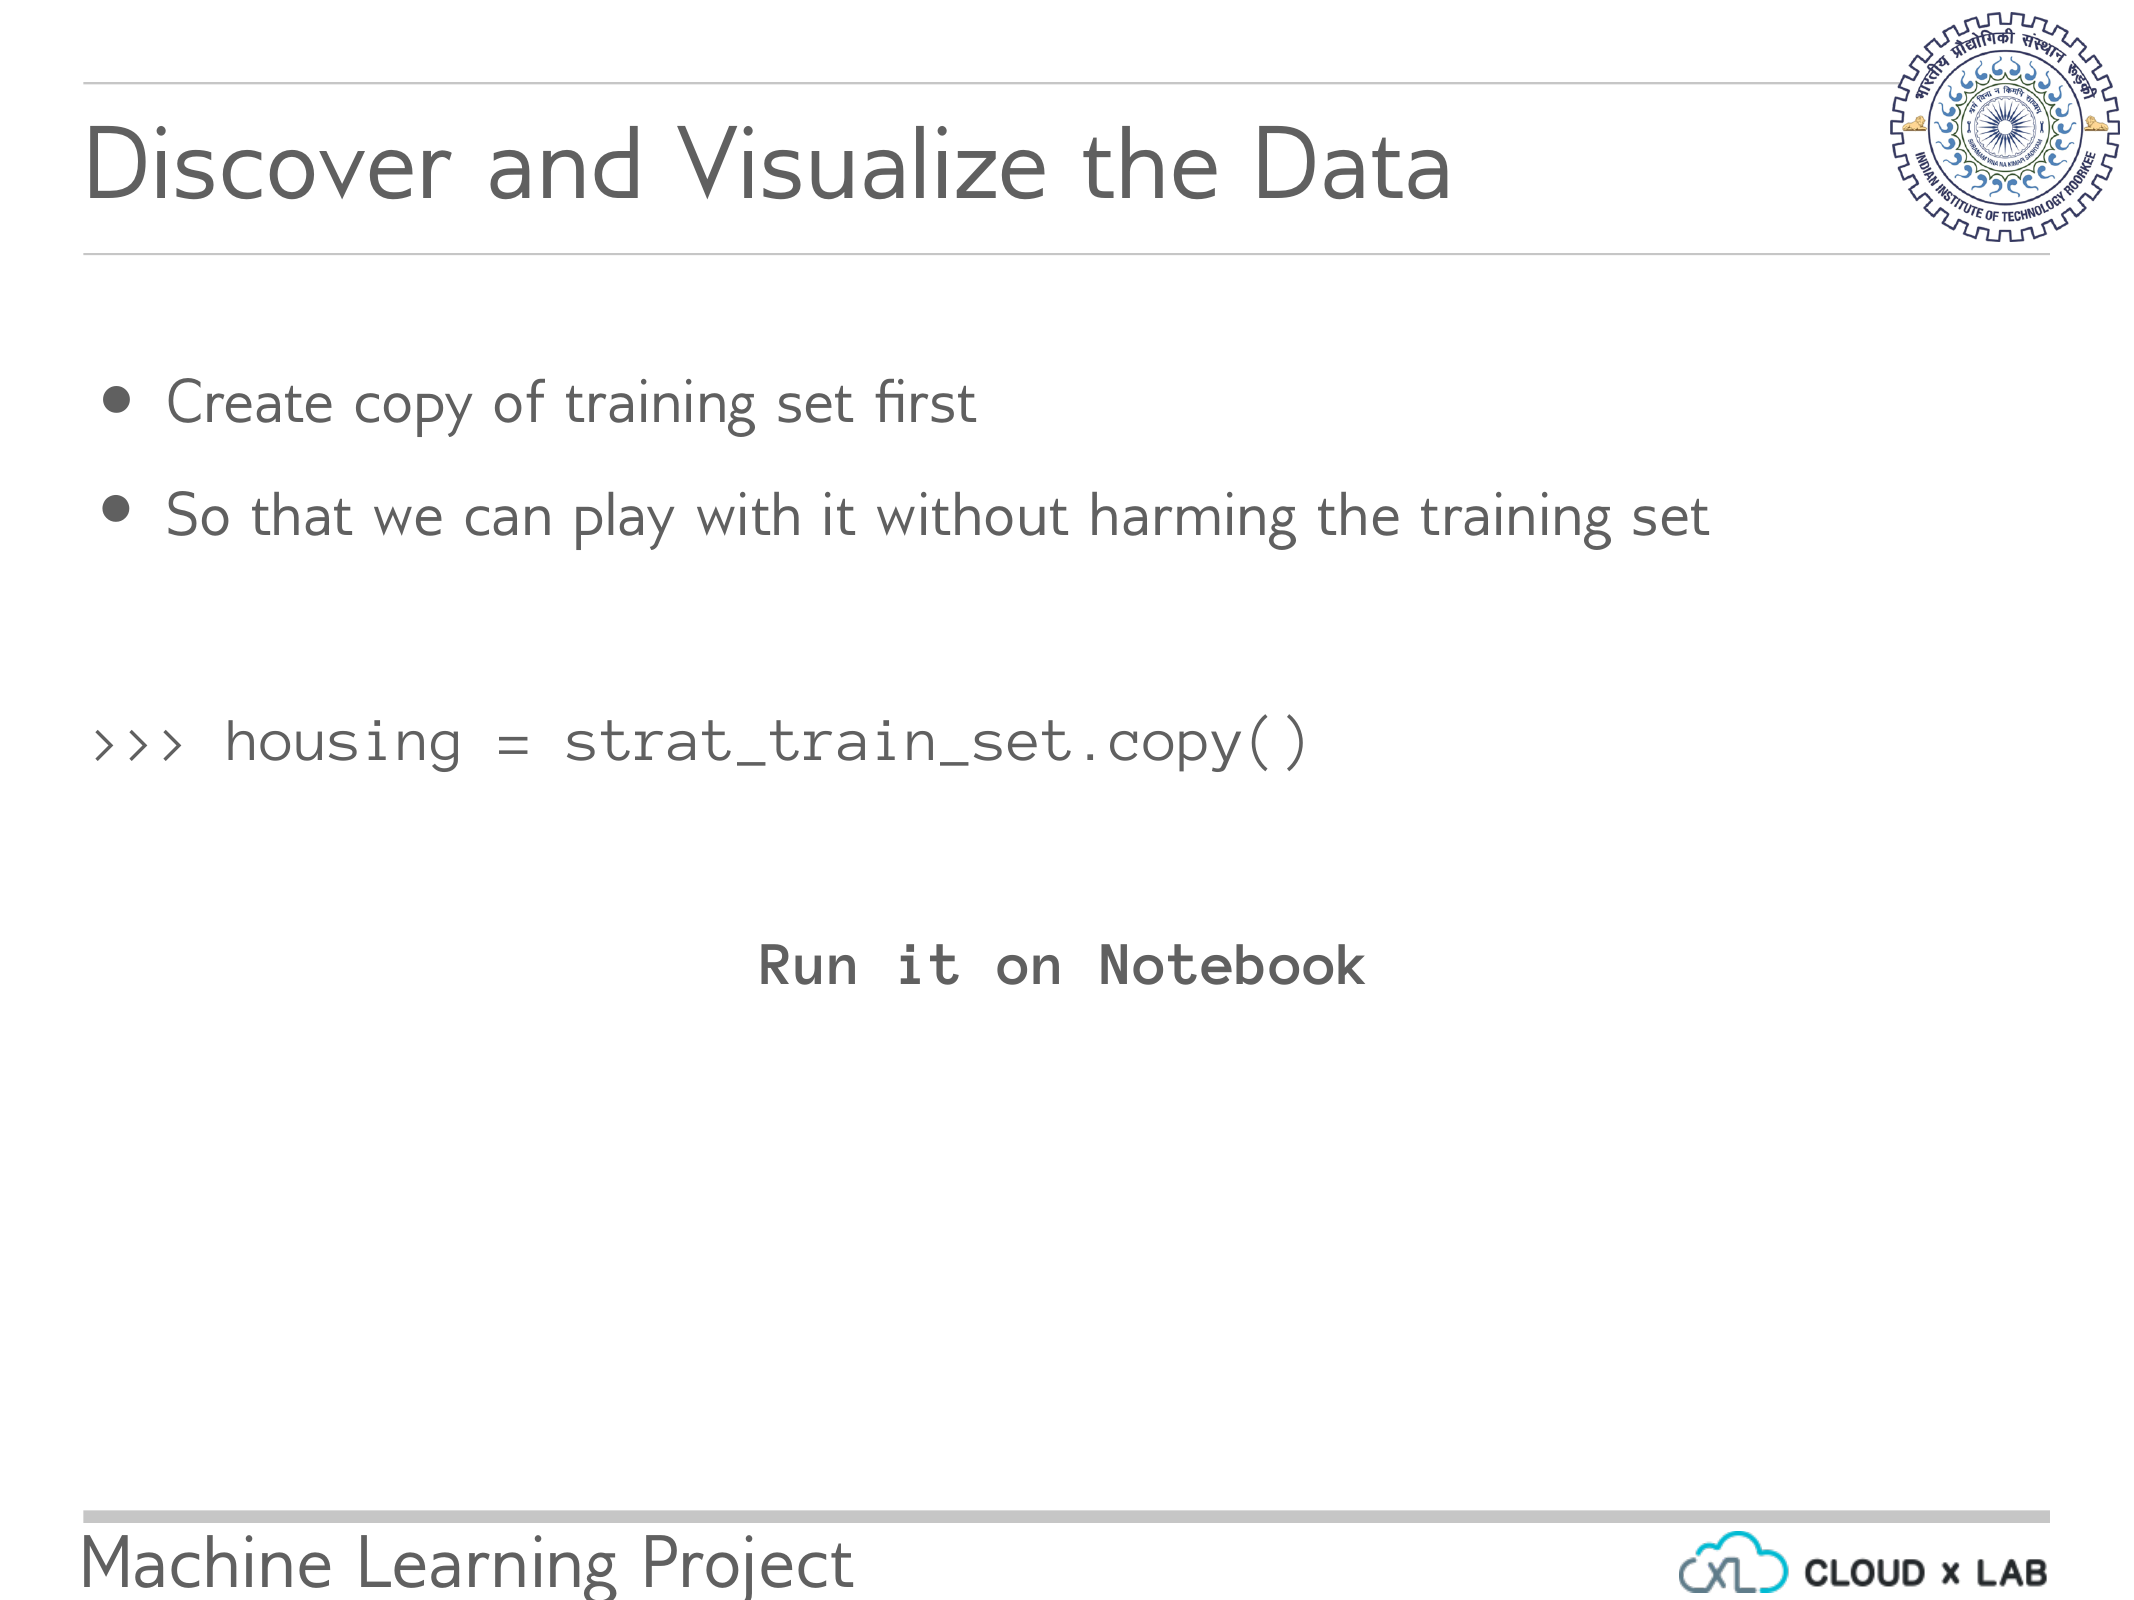

Discover and Visualize the Data
Create copy of training set first
So that we can play with it without harming the training set

>>> housing = strat_train_set.copy()

Run it on Notebook